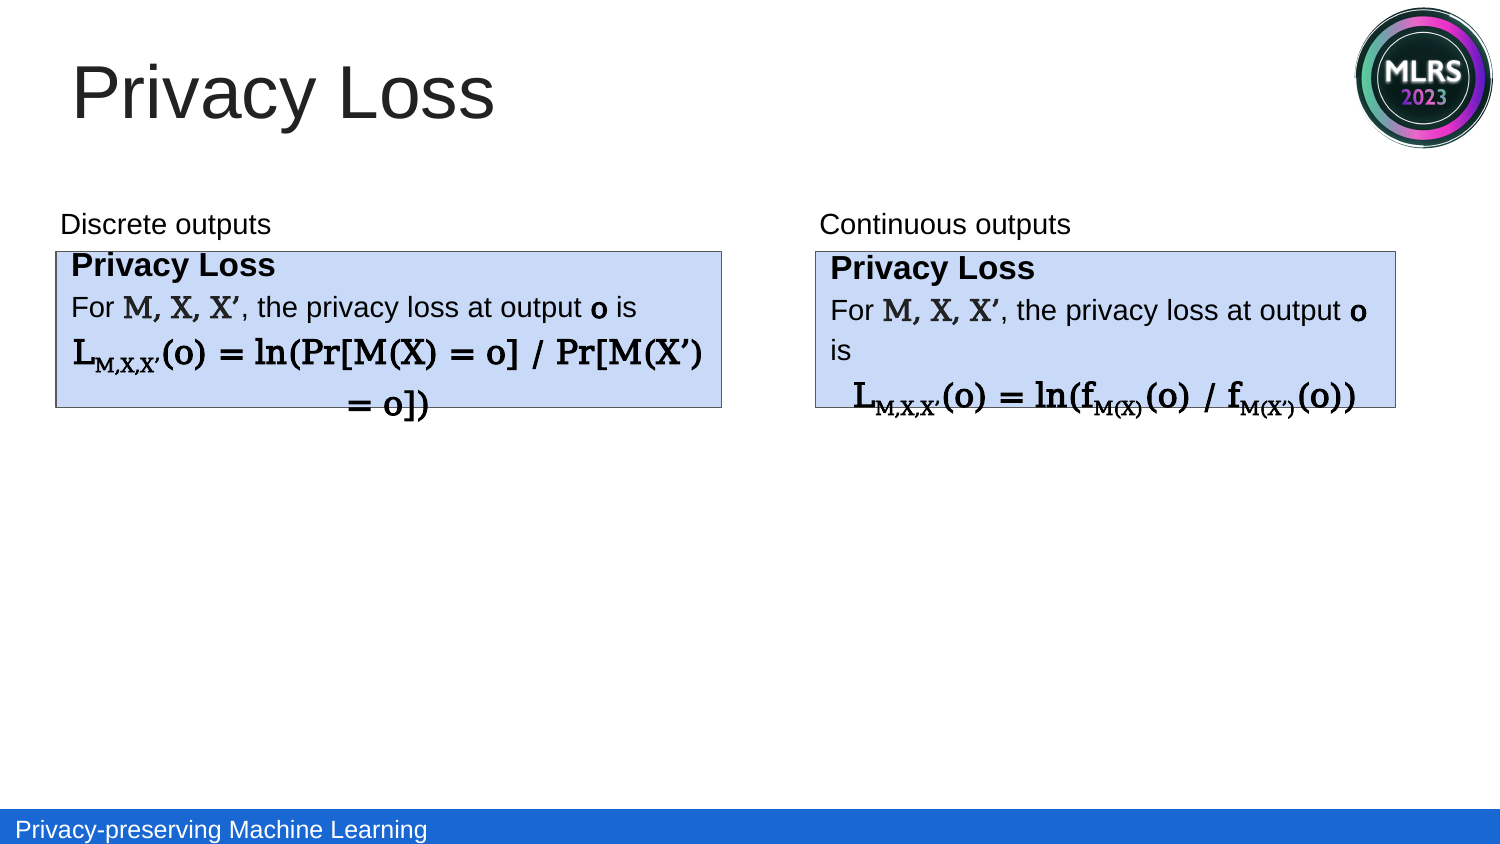

Privacy Loss
Discrete outputs
Privacy Loss
For M, X, X’, the privacy loss at output o is
LM,X,X’(o) = ln(Pr[M(X) = o] / Pr[M(X’) = o])
Continuous outputs
Privacy Loss
For M, X, X’, the privacy loss at output o is
LM,X,X’(o) = ln(fM(X)(o) / fM(X’)(o))